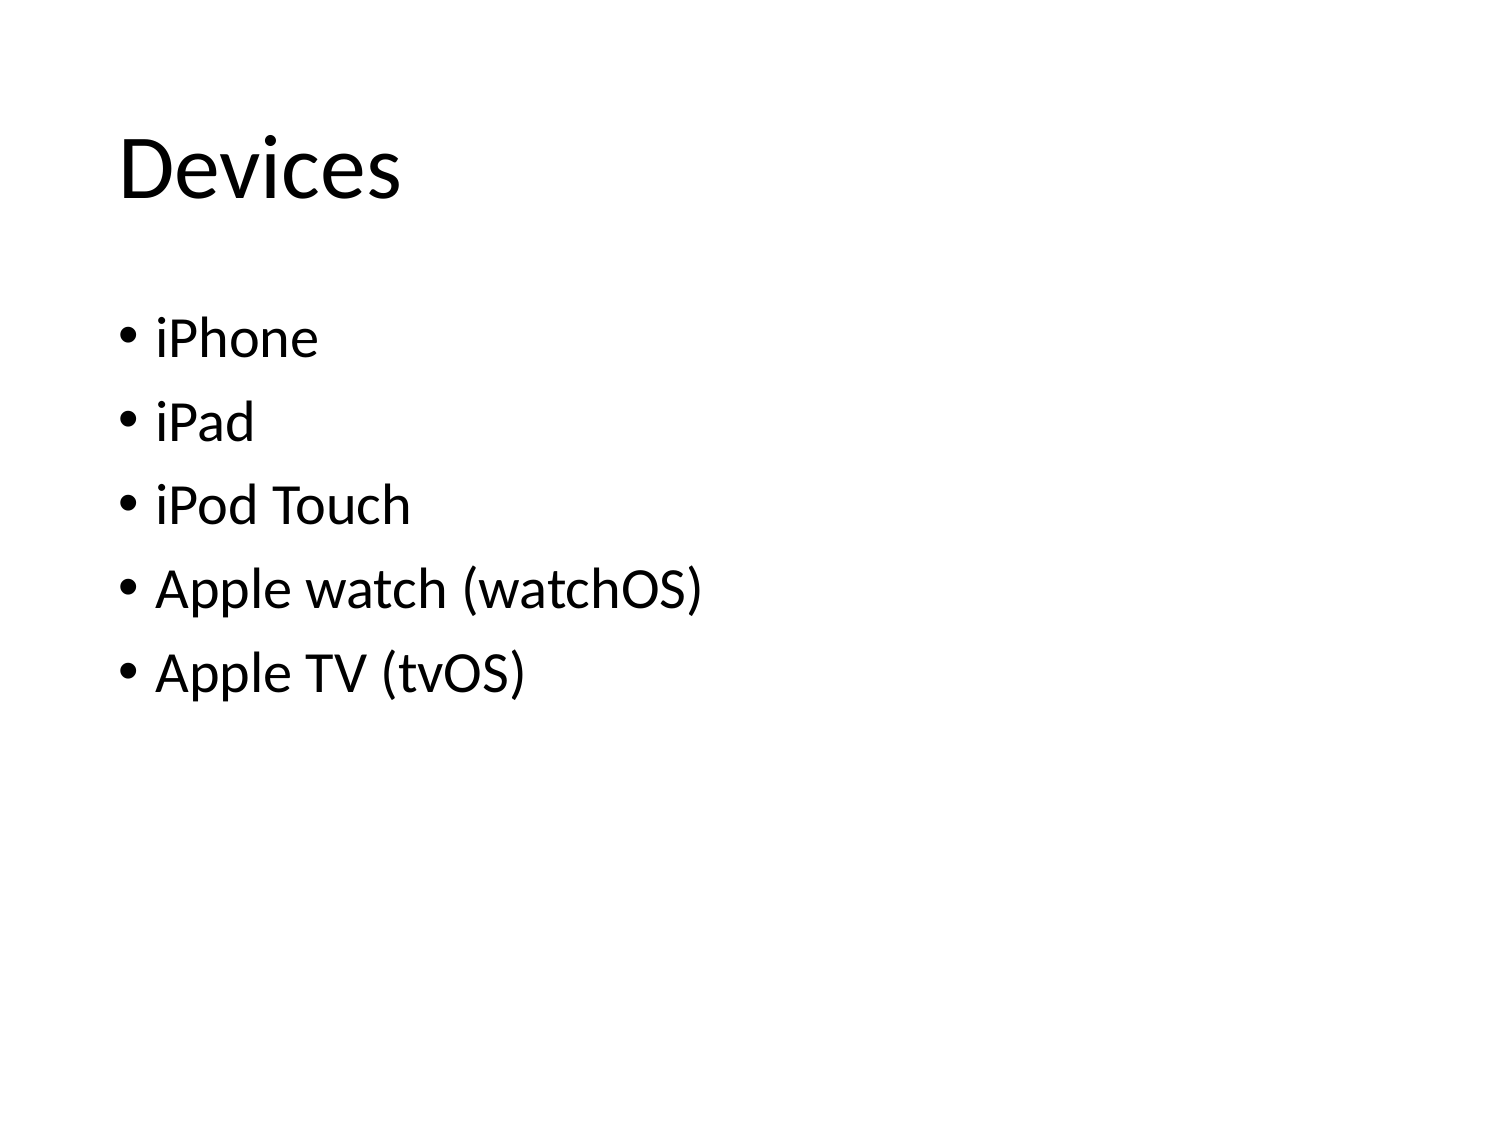

# Devices
iPhone
iPad
iPod Touch
Apple watch (watchOS)
Apple TV (tvOS)